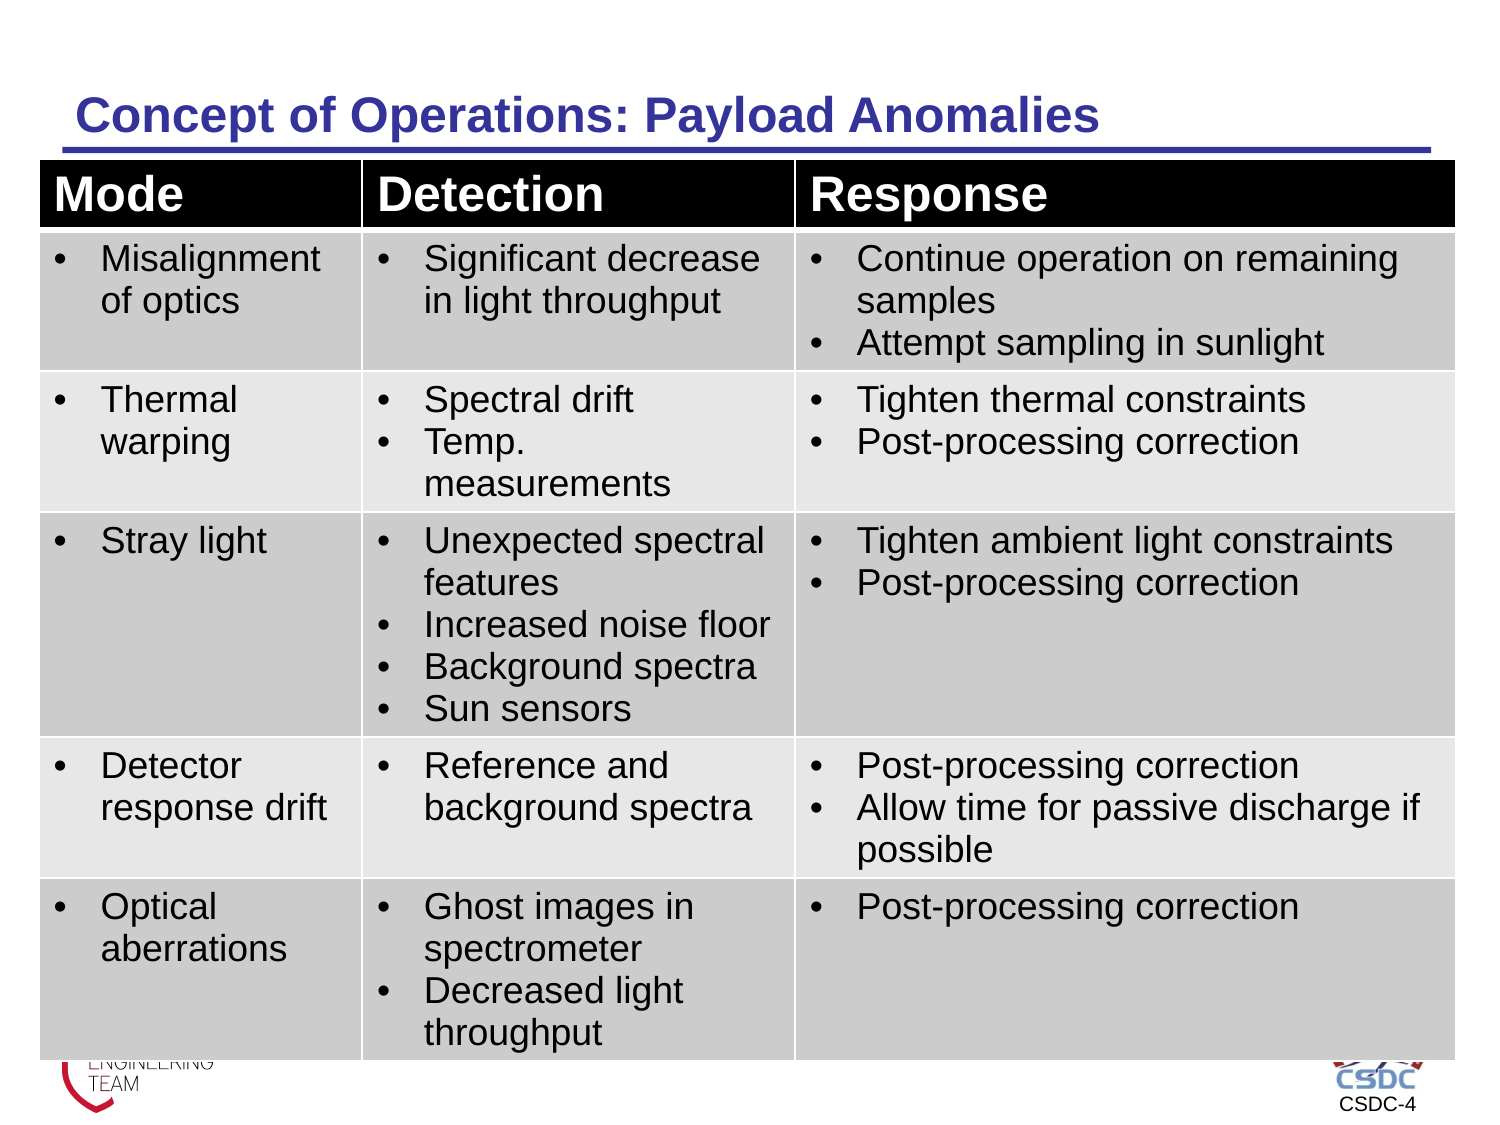

# Concept of Operations: Payload Anomalies
| Mode | Detection | Response |
| --- | --- | --- |
| Misalignment of optics | Significant decrease in light throughput | Continue operation on remaining samples Attempt sampling in sunlight |
| Thermal warping | Spectral drift Temp. measurements | Tighten thermal constraints Post-processing correction |
| Stray light | Unexpected spectral features Increased noise floor Background spectra Sun sensors | Tighten ambient light constraints Post-processing correction |
| Detector response drift | Reference and background spectra | Post-processing correction Allow time for passive discharge if possible |
| Optical aberrations | Ghost images in spectrometer Decreased light throughput | Post-processing correction |